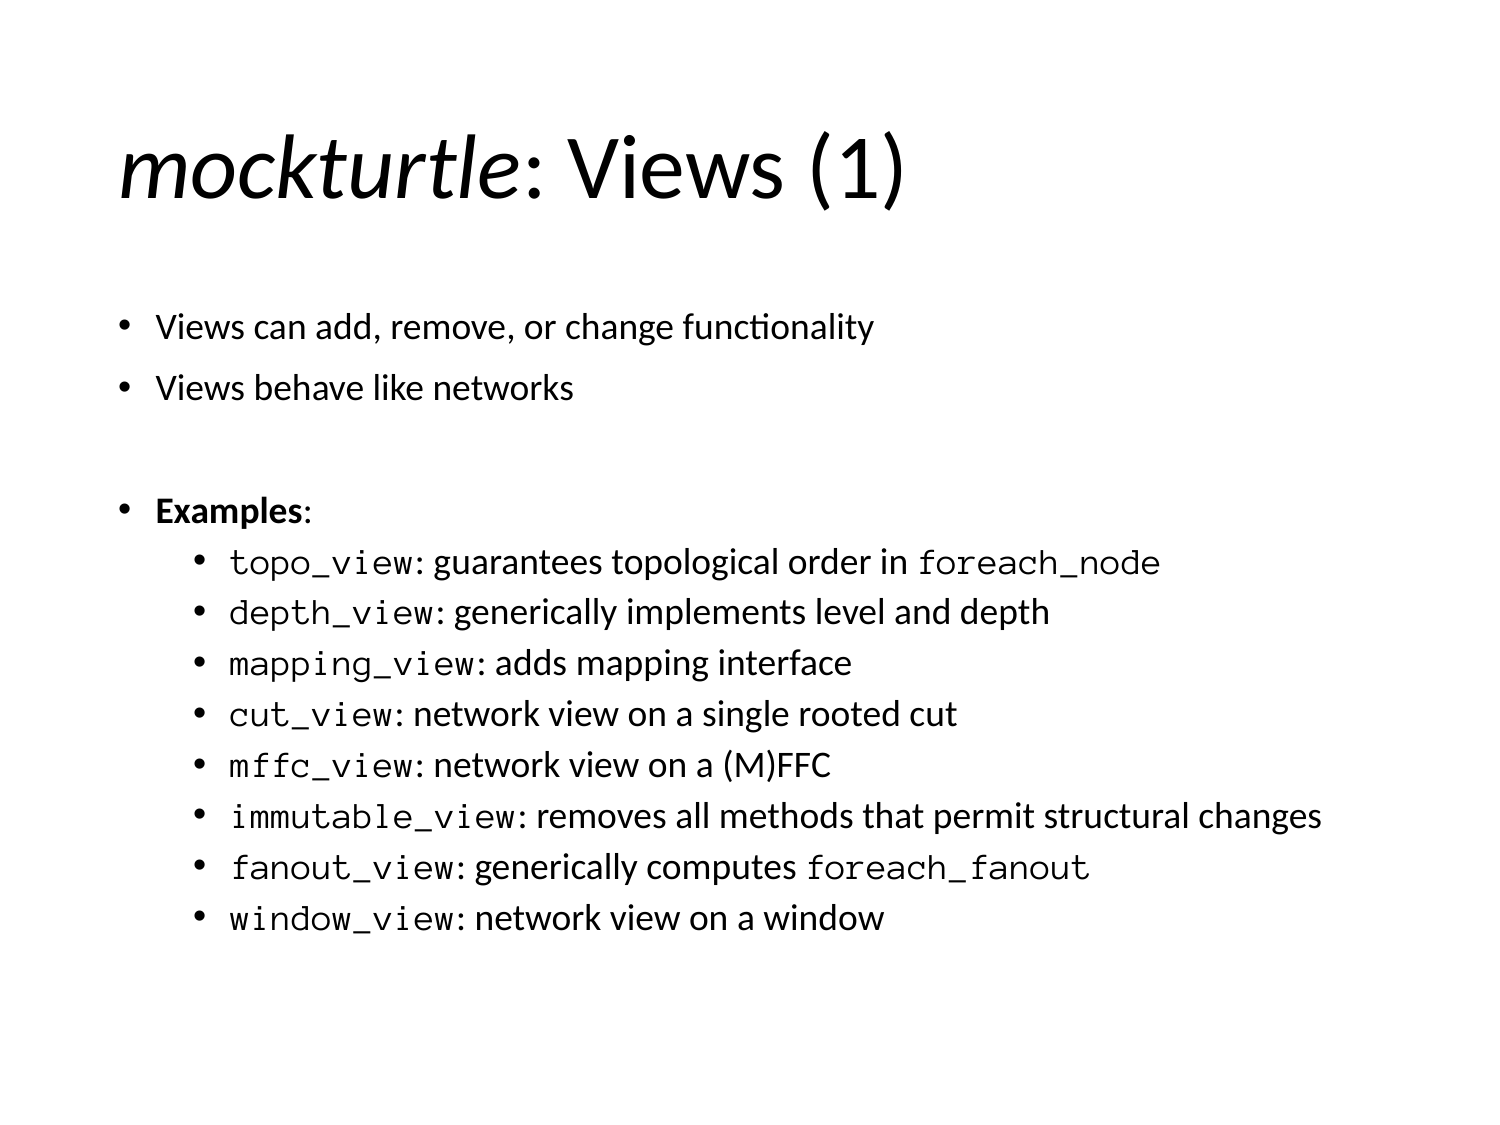

# mockturtle: Views (1)
Views can add, remove, or change functionality
Views behave like networks

Examples:
topo_view: guarantees topological order in foreach_node
depth_view: generically implements level and depth
mapping_view: adds mapping interface
cut_view: network view on a single rooted cut
mffc_view: network view on a (M)FFC
immutable_view: removes all methods that permit structural changes
fanout_view: generically computes foreach_fanout
window_view: network view on a window